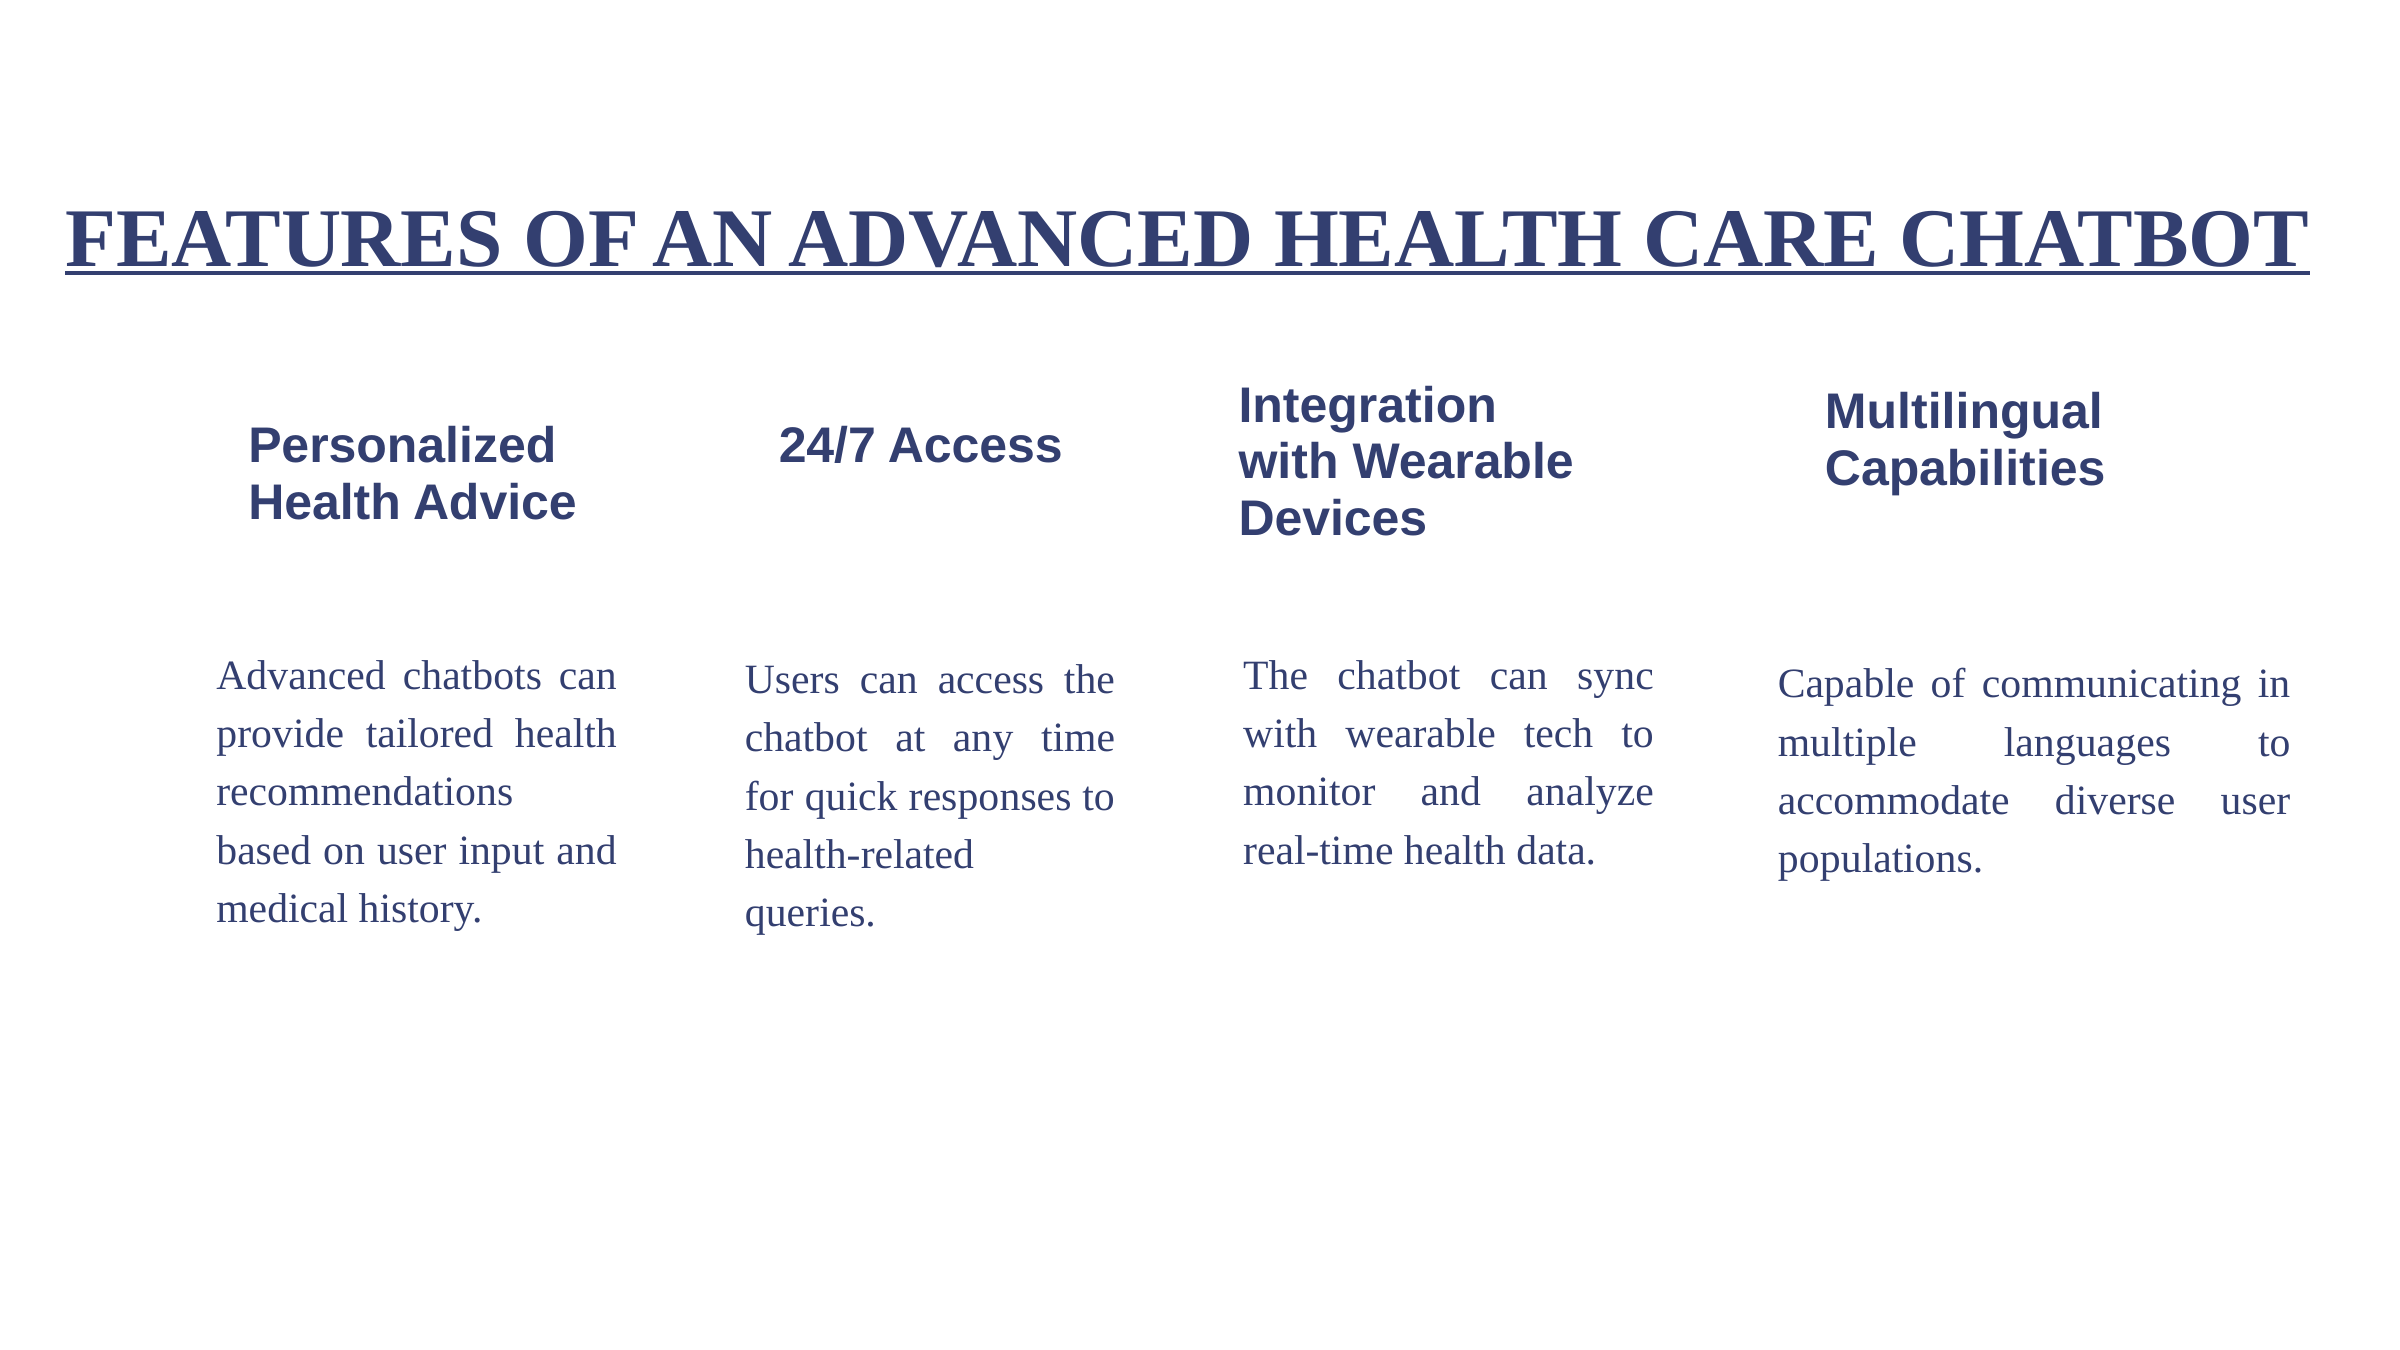

FEATURES OF AN ADVANCED HEALTH CARE CHATBOT
Integration with Wearable Devices
Multilingual Capabilities
Personalized Health Advice
24/7 Access
Advanced chatbots can provide tailored health recommendations based on user input and medical history.
The chatbot can sync with wearable tech to monitor and analyze real-time health data.
Users can access the chatbot at any time for quick responses to health-related queries.
Capable of communicating in multiple languages to accommodate diverse user populations.